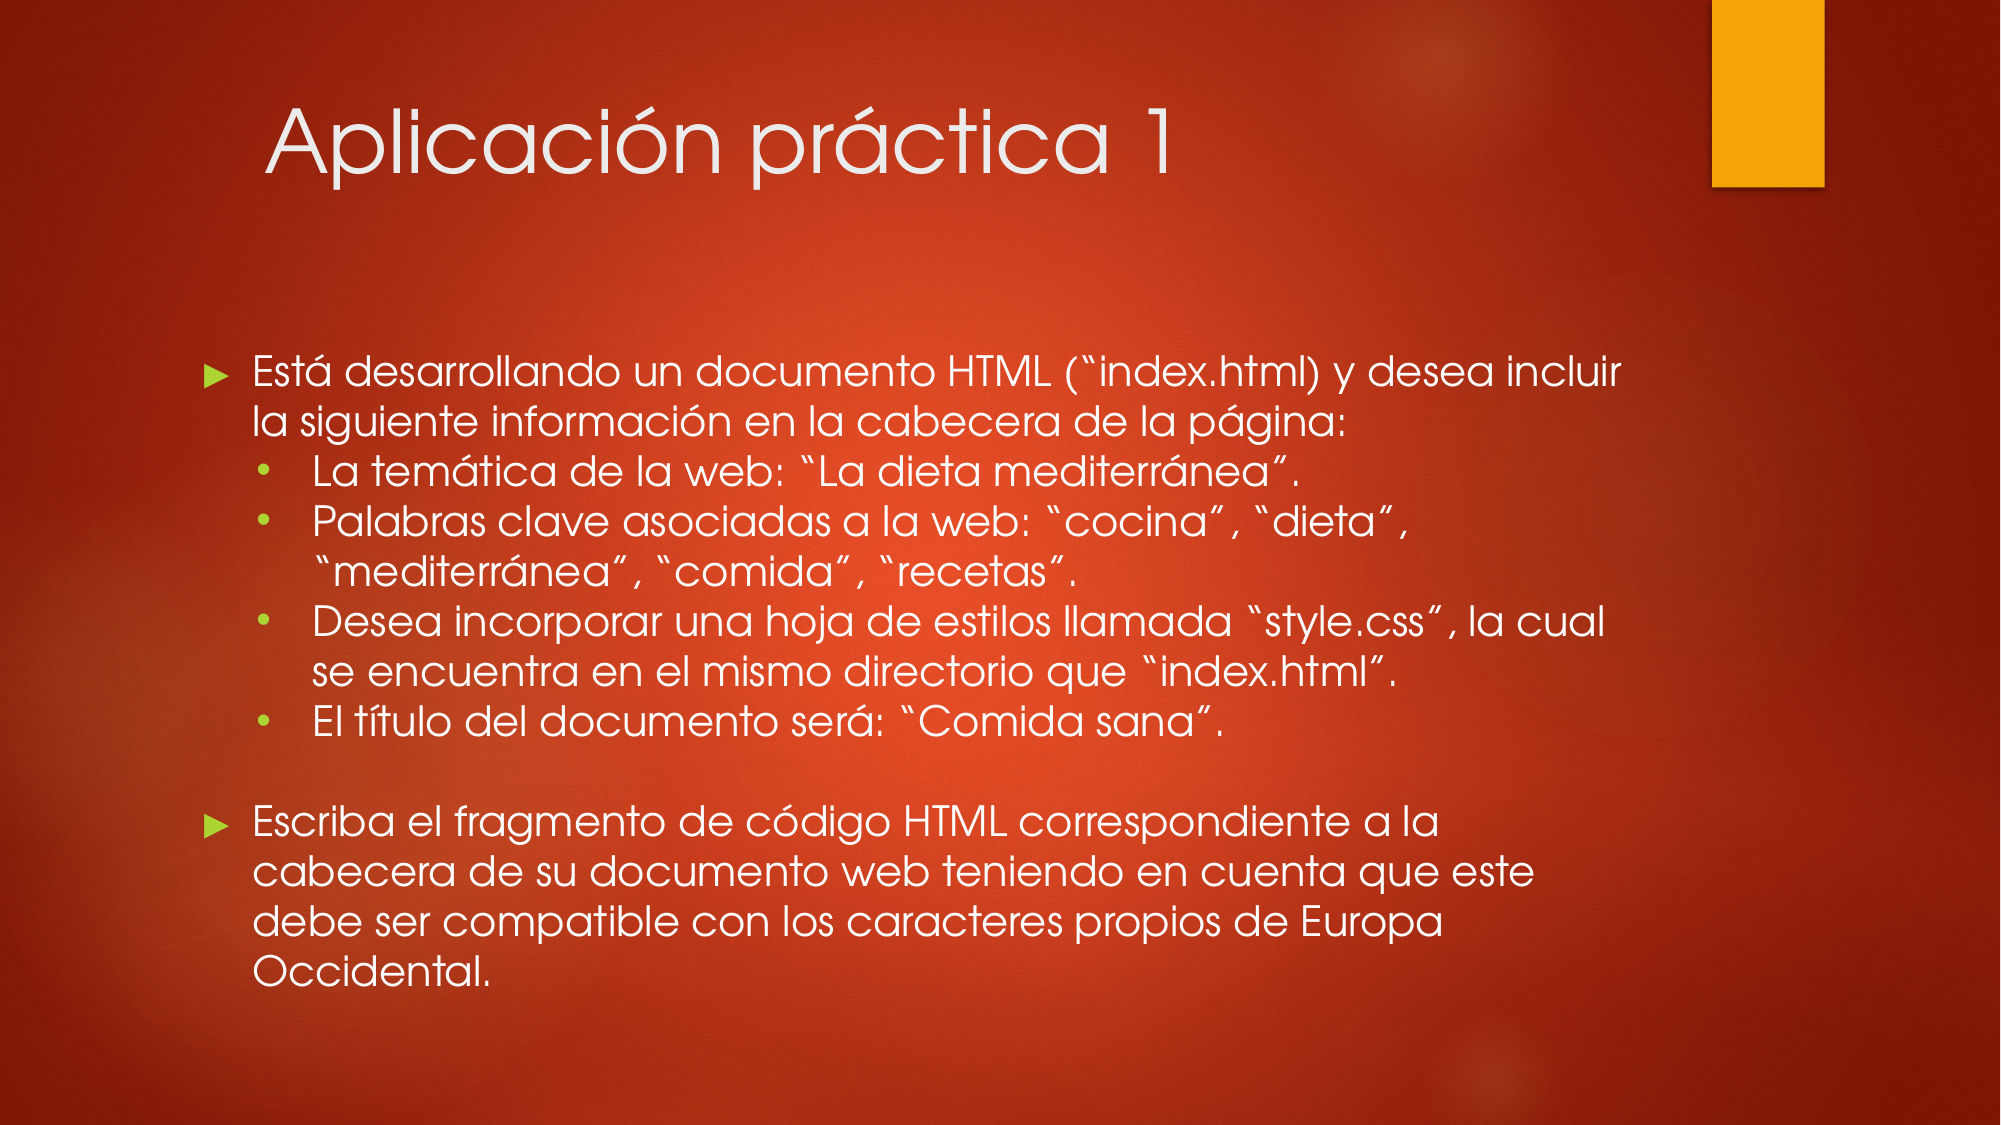

Aplicación práctica 1
Está desarrollando un documento HTML (“index.html) y desea incluir la siguiente información en la cabecera de la página:
La temática de la web: “La dieta mediterránea”.
Palabras clave asociadas a la web: “cocina”, “dieta”, “mediterránea”, “comida”, “recetas”.
Desea incorporar una hoja de estilos llamada “style.css”, la cual se encuentra en el mismo directorio que “index.html”.
El título del documento será: “Comida sana”.

Escriba el fragmento de código HTML correspondiente a la cabecera de su documento web teniendo en cuenta que este debe ser compatible con los caracteres propios de Europa Occidental.